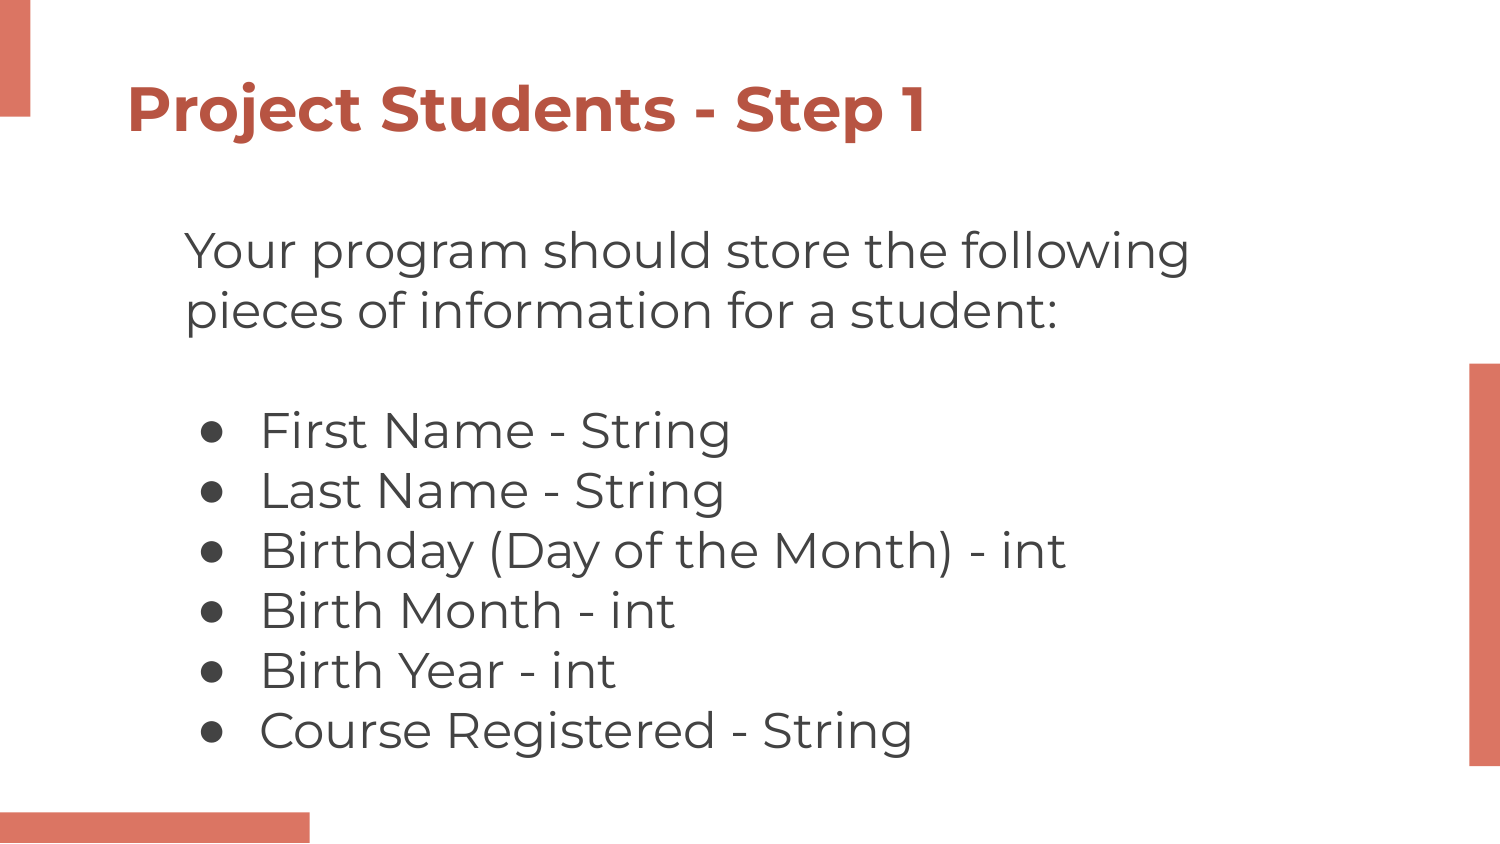

Project Students - Step 1
Your program should store the following pieces of information for a student:

First Name - String
Last Name - String
Birthday (Day of the Month) - int
Birth Month - int
Birth Year - int
Course Registered - String